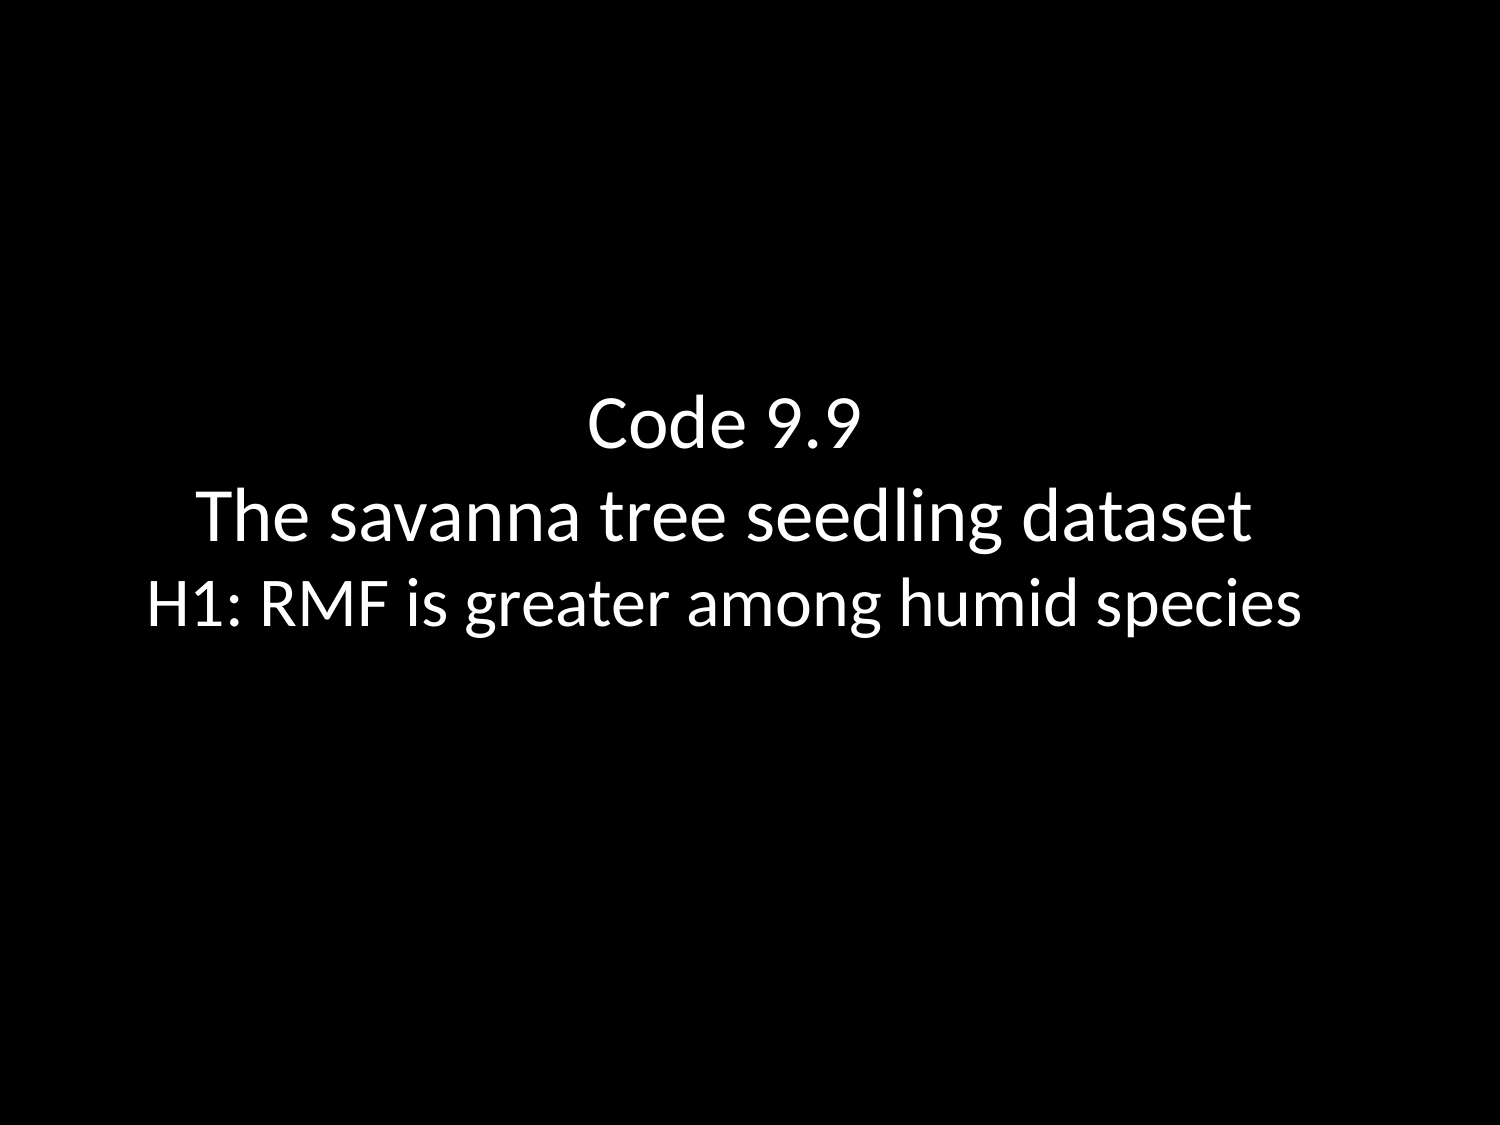

# Code 9.9 The savanna tree seedling dataset H1: RMF is greater among humid species